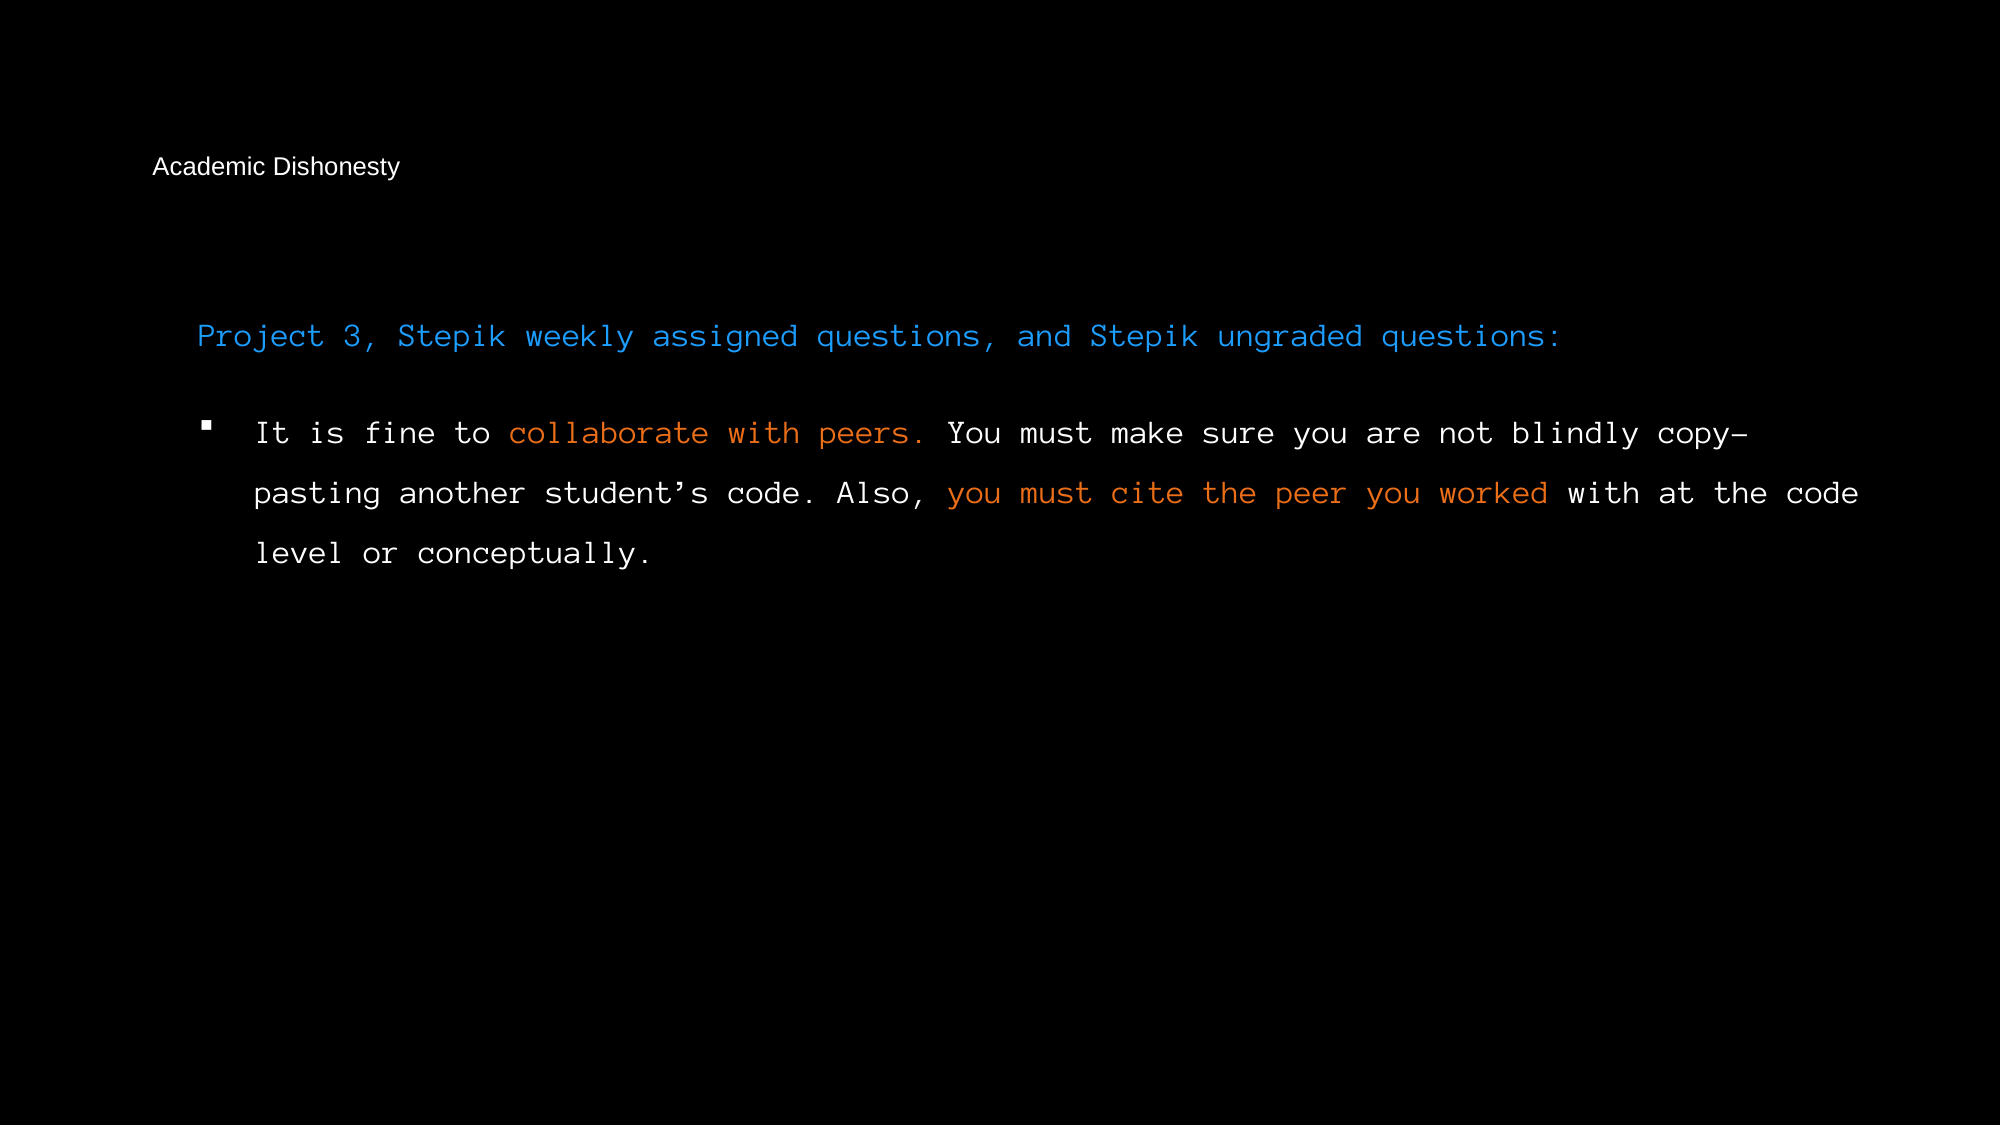

# Academic Dishonesty
Project 3, Stepik weekly assigned questions, and Stepik ungraded questions:

It is fine to collaborate with peers. You must make sure you are not blindly copy-pasting another student’s code. Also, you must cite the peer you worked with at the code level or conceptually.